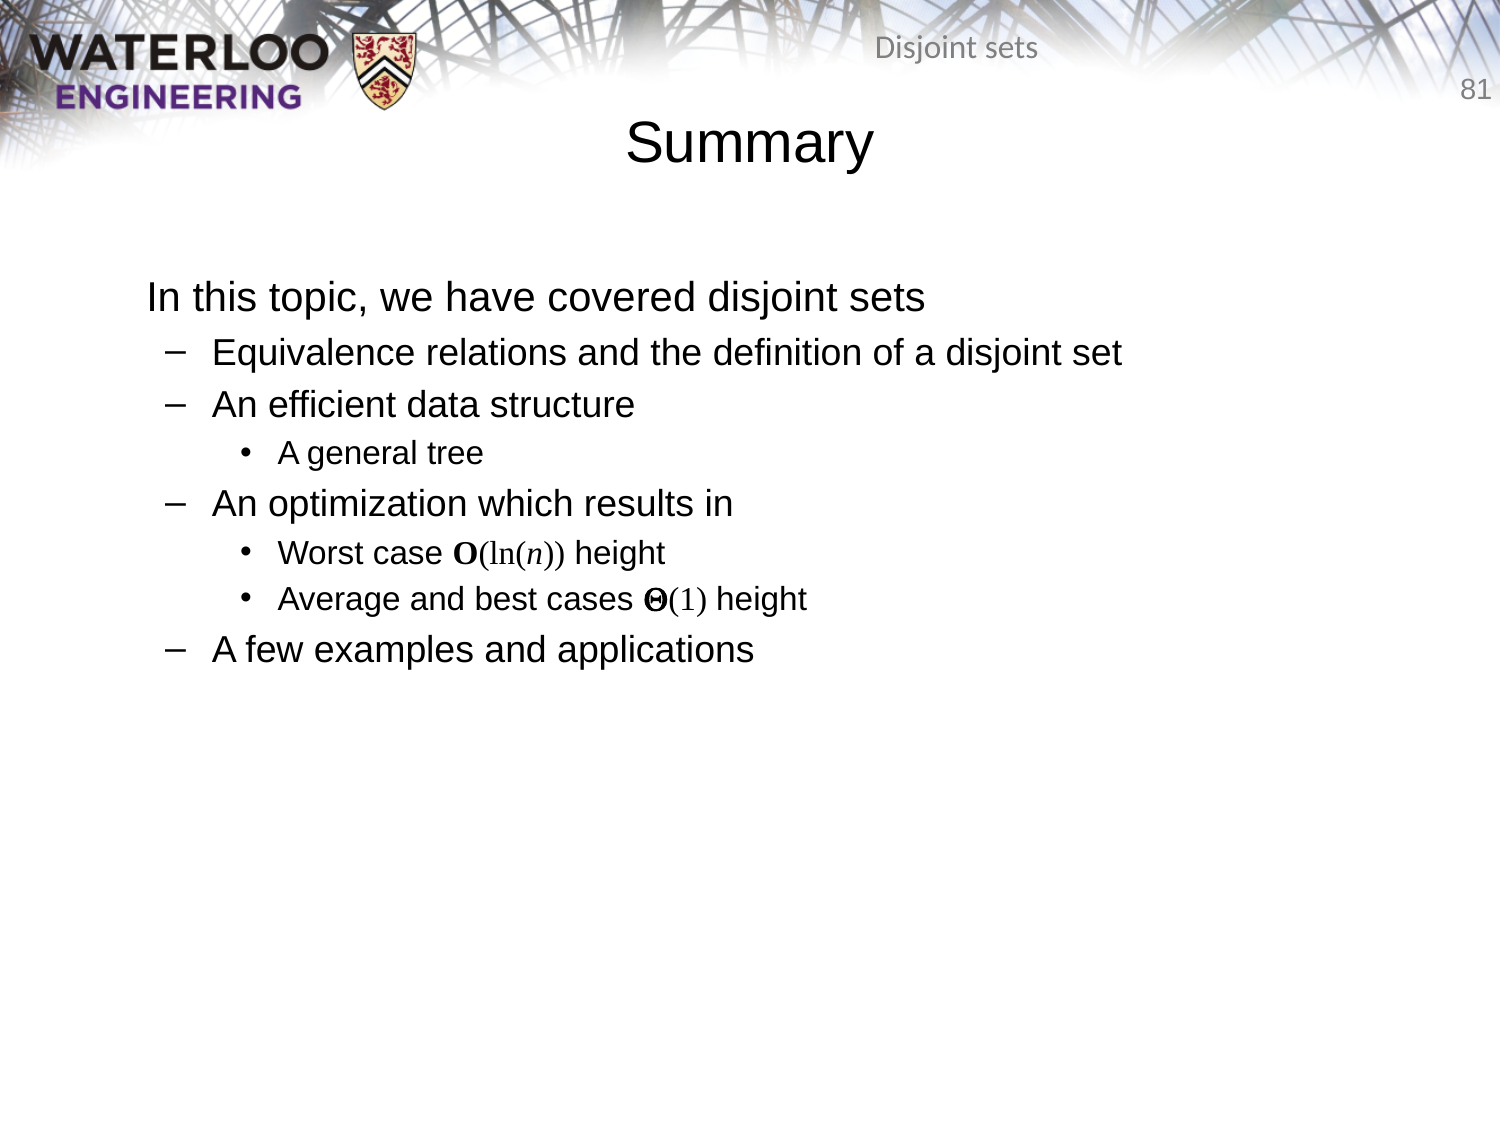

Summary
	In this topic, we have covered disjoint sets
Equivalence relations and the definition of a disjoint set
An efficient data structure
A general tree
An optimization which results in
Worst case O(ln(n)) height
Average and best cases Θ(1) height
A few examples and applications